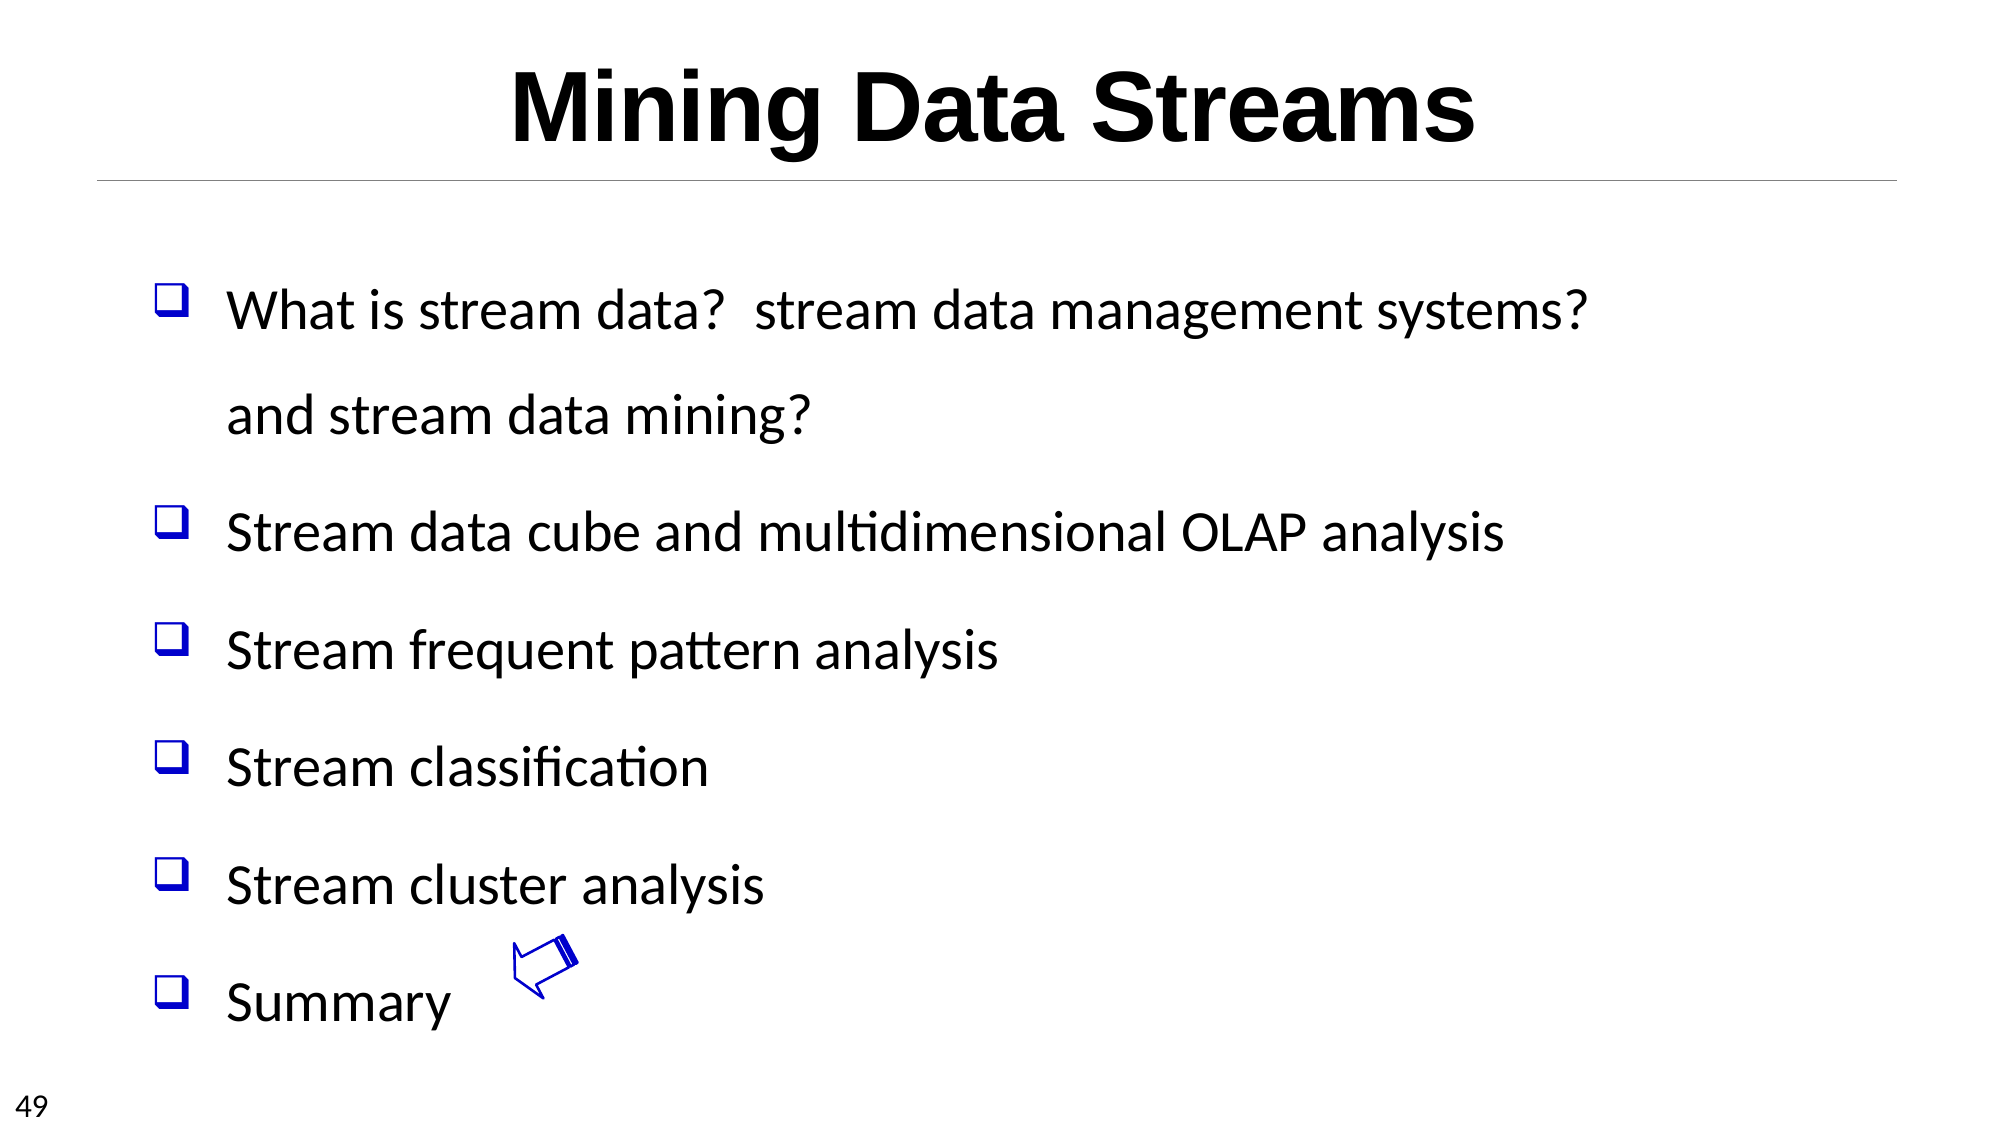

# Mining Data Streams

What is stream data?  stream data management systems? and stream data mining?
Stream data cube and multidimensional OLAP analysis
Stream frequent pattern analysis
Stream classification
Stream cluster analysis
Summary